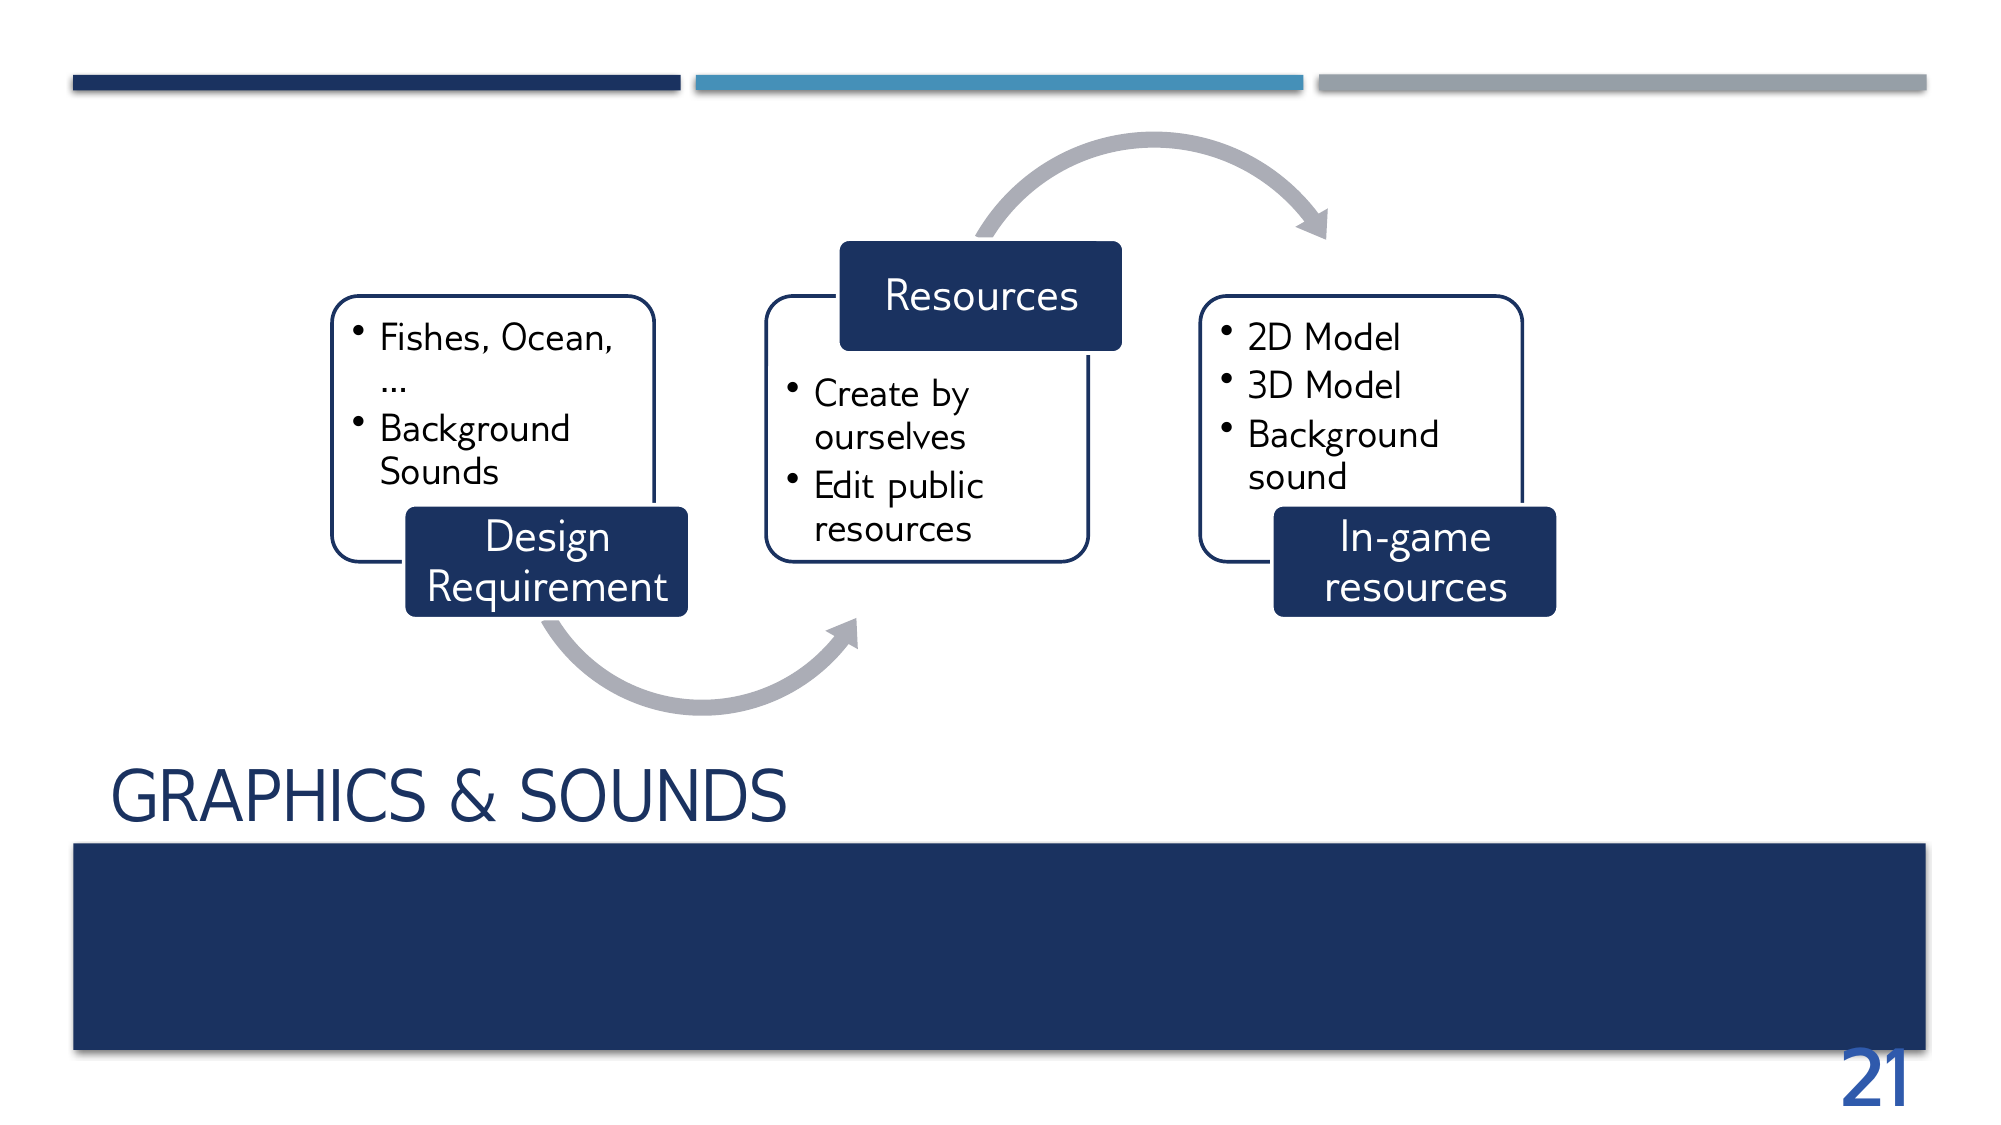

Fishes, Ocean, …
Background Sounds
Design Requirement
Create by ourselves
Edit public resources
Resources
2D Model
3D Model
Background sound
In-game resources
# GRAPHICS & SOUNDS

21